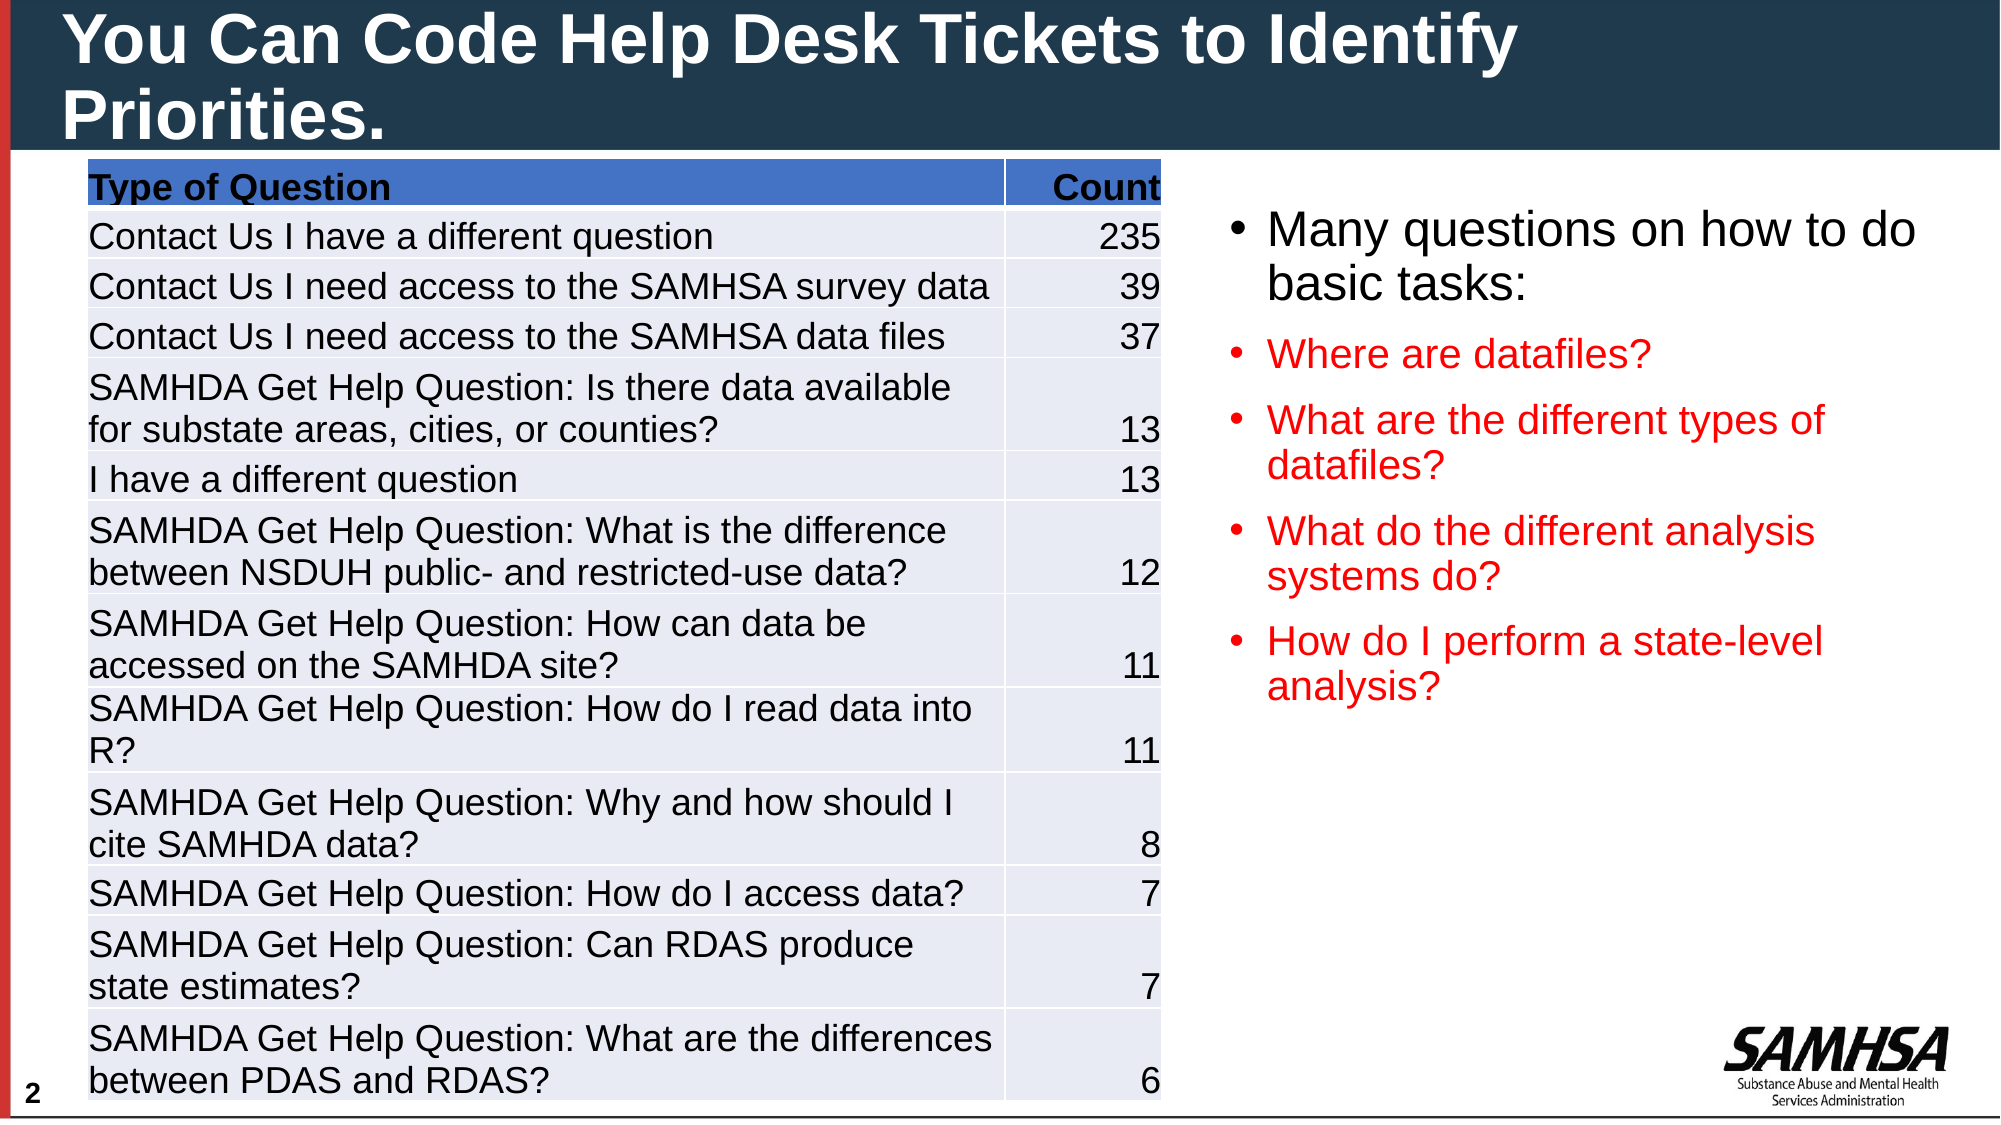

# You Can Code Help Desk Tickets to Identify Priorities.
| Type of Question | Count |
| --- | --- |
| Contact Us I have a different question | 235 |
| Contact Us I need access to the SAMHSA survey data | 39 |
| Contact Us I need access to the SAMHSA data files | 37 |
| SAMHDA Get Help Question: Is there data available for substate areas, cities, or counties? | 13 |
| I have a different question | 13 |
| SAMHDA Get Help Question: What is the difference between NSDUH public- and restricted-use data? | 12 |
| SAMHDA Get Help Question: How can data be accessed on the SAMHDA site? | 11 |
| SAMHDA Get Help Question: How do I read data into R? | 11 |
| SAMHDA Get Help Question: Why and how should I cite SAMHDA data? | 8 |
| SAMHDA Get Help Question: How do I access data? | 7 |
| SAMHDA Get Help Question: Can RDAS produce state estimates? | 7 |
| SAMHDA Get Help Question: What are the differences between PDAS and RDAS? | 6 |
Many questions on how to do basic tasks:
Where are datafiles?
What are the different types of datafiles?
What do the different analysis systems do?
How do I perform a state-level analysis?